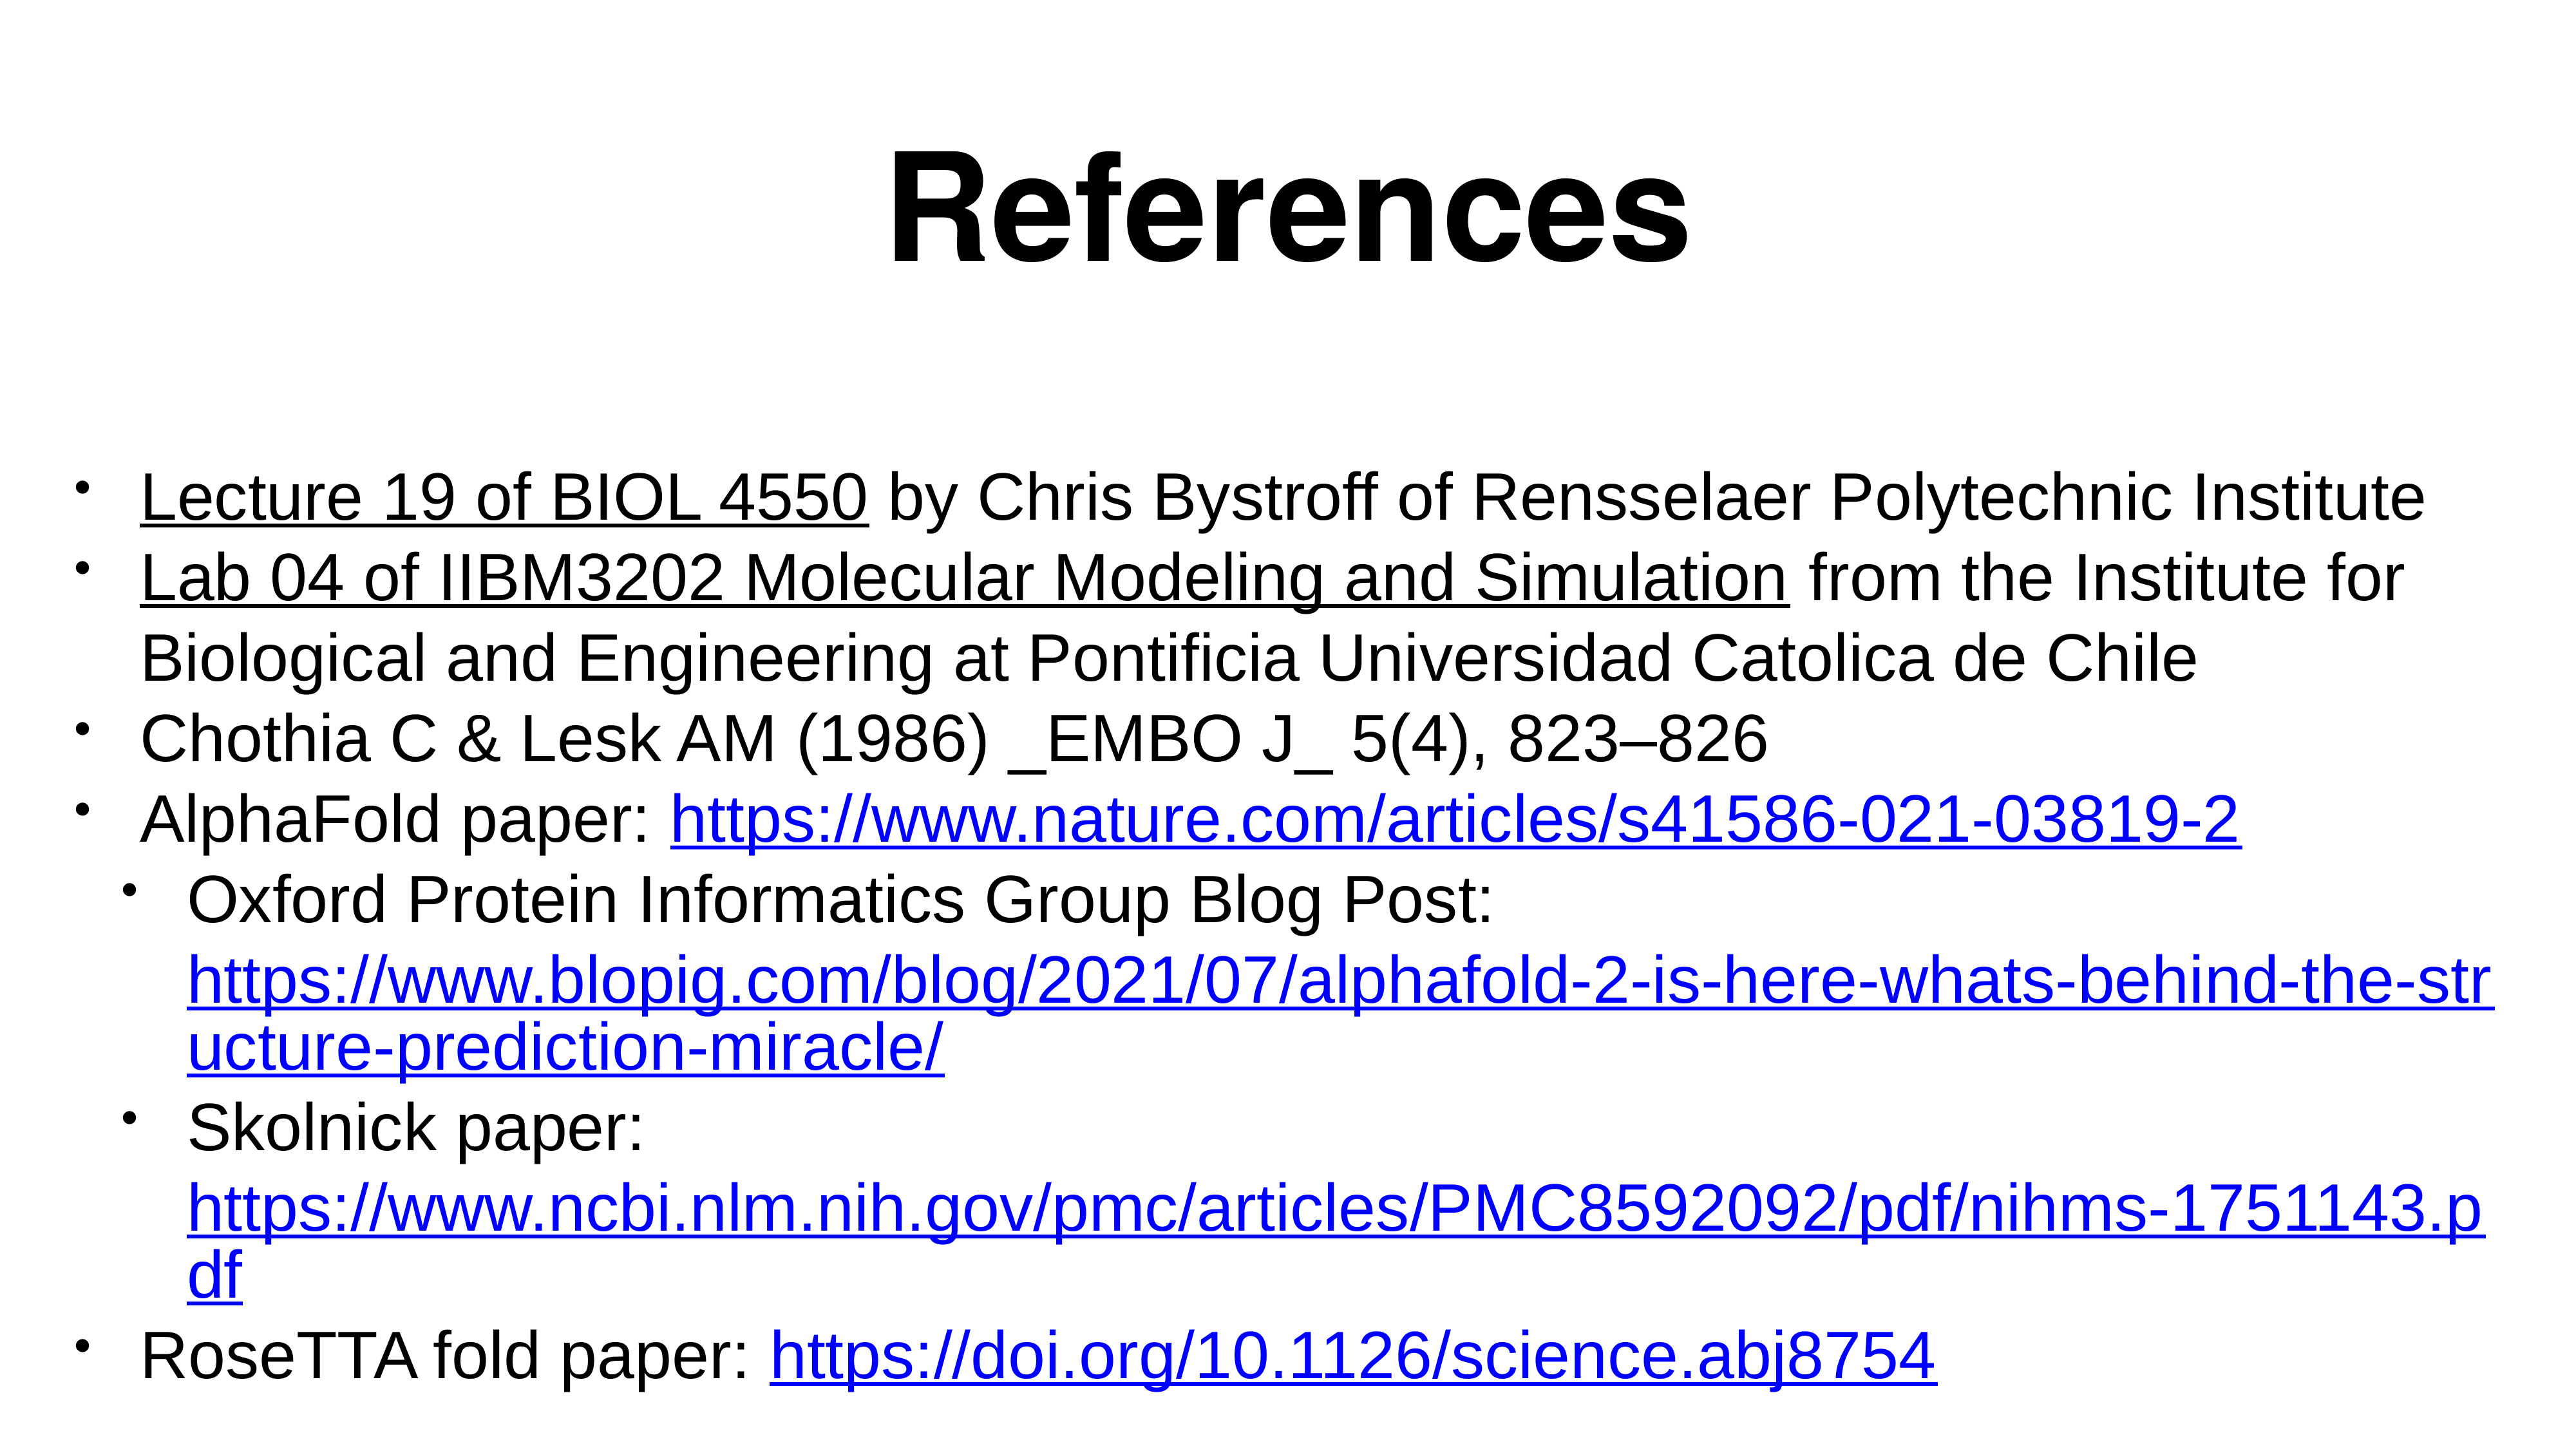

# References
Lecture 19 of BIOL 4550 by Chris Bystroff of Rensselaer Polytechnic Institute
Lab 04 of IIBM3202 Molecular Modeling and Simulation from the Institute for Biological and Engineering at Pontificia Universidad Catolica de Chile
Chothia C & Lesk AM (1986) _EMBO J_ 5(4), 823–826
AlphaFold paper: https://www.nature.com/articles/s41586-021-03819-2
Oxford Protein Informatics Group Blog Post: https://www.blopig.com/blog/2021/07/alphafold-2-is-here-whats-behind-the-structure-prediction-miracle/
Skolnick paper: https://www.ncbi.nlm.nih.gov/pmc/articles/PMC8592092/pdf/nihms-1751143.pdf
RoseTTA fold paper: https://doi.org/10.1126/science.abj8754
25